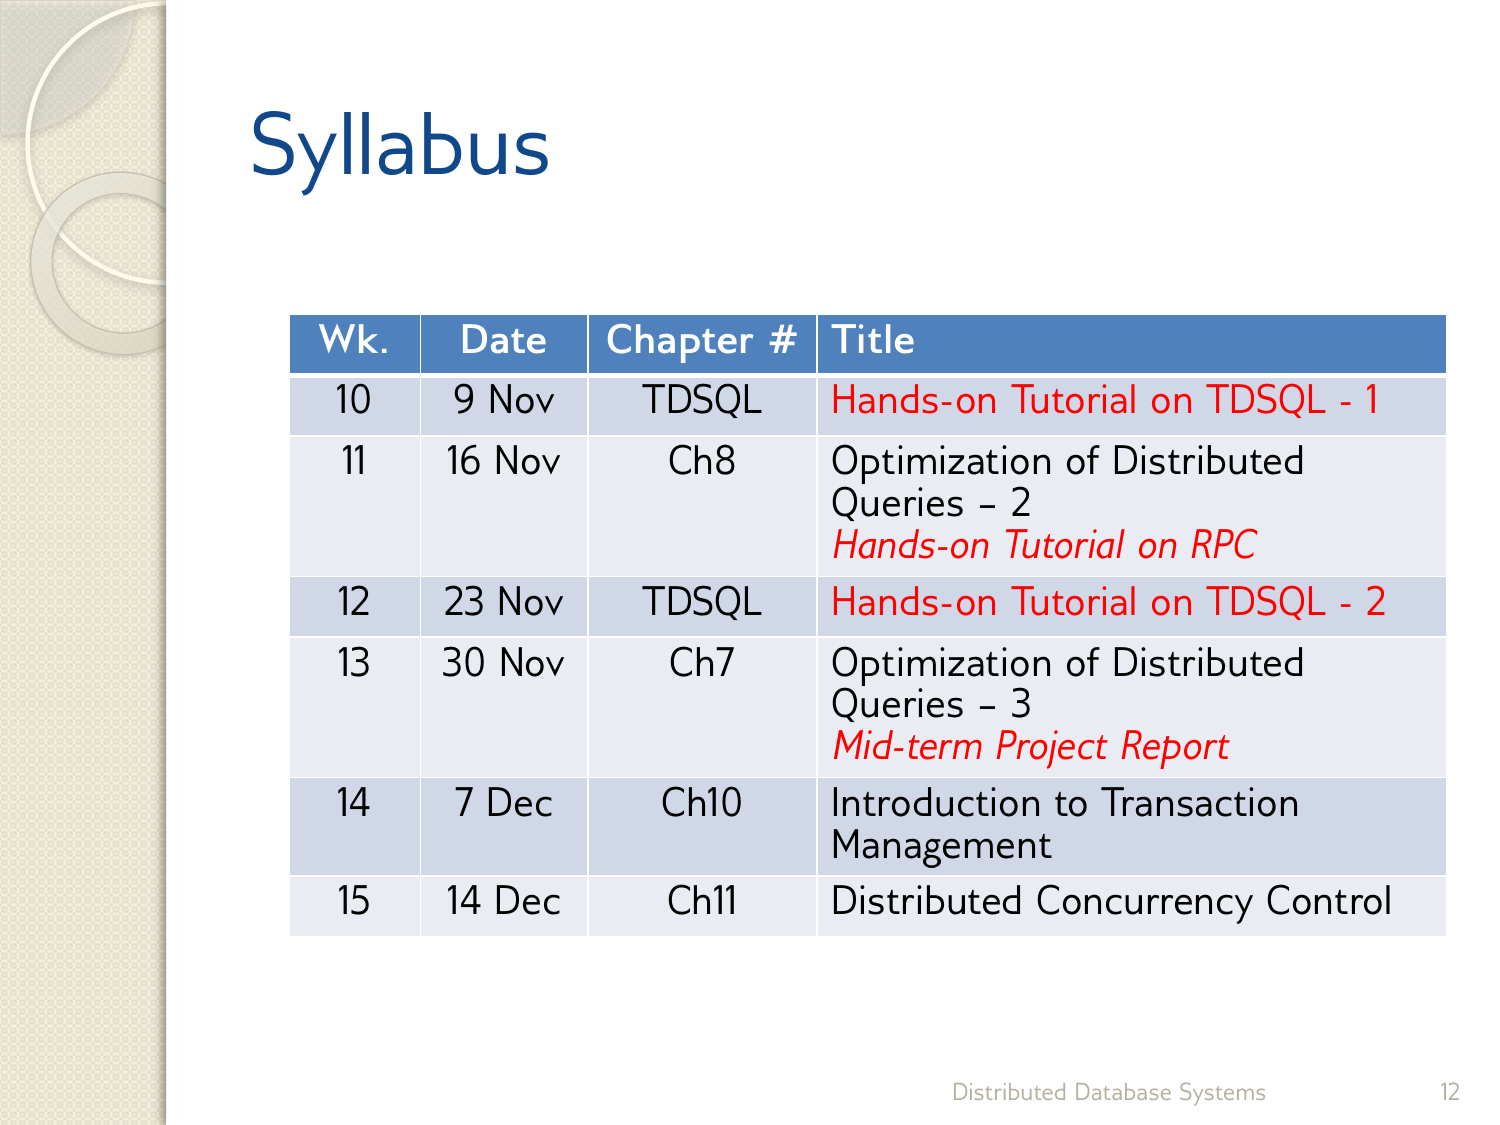

# Syllabus
| Wk. | Date | Chapter # | Title |
| --- | --- | --- | --- |
| 10 | 9 Nov | TDSQL | Hands-on Tutorial on TDSQL - 1 |
| 11 | 16 Nov | Ch8 | Optimization of Distributed Queries – 2 Hands-on Tutorial on RPC |
| 12 | 23 Nov | TDSQL | Hands-on Tutorial on TDSQL - 2 |
| 13 | 30 Nov | Ch7 | Optimization of Distributed Queries – 3 Mid-term Project Report |
| 14 | 7 Dec | Ch10 | Introduction to Transaction Management |
| 15 | 14 Dec | Ch11 | Distributed Concurrency Control |
Distributed Database Systems
12